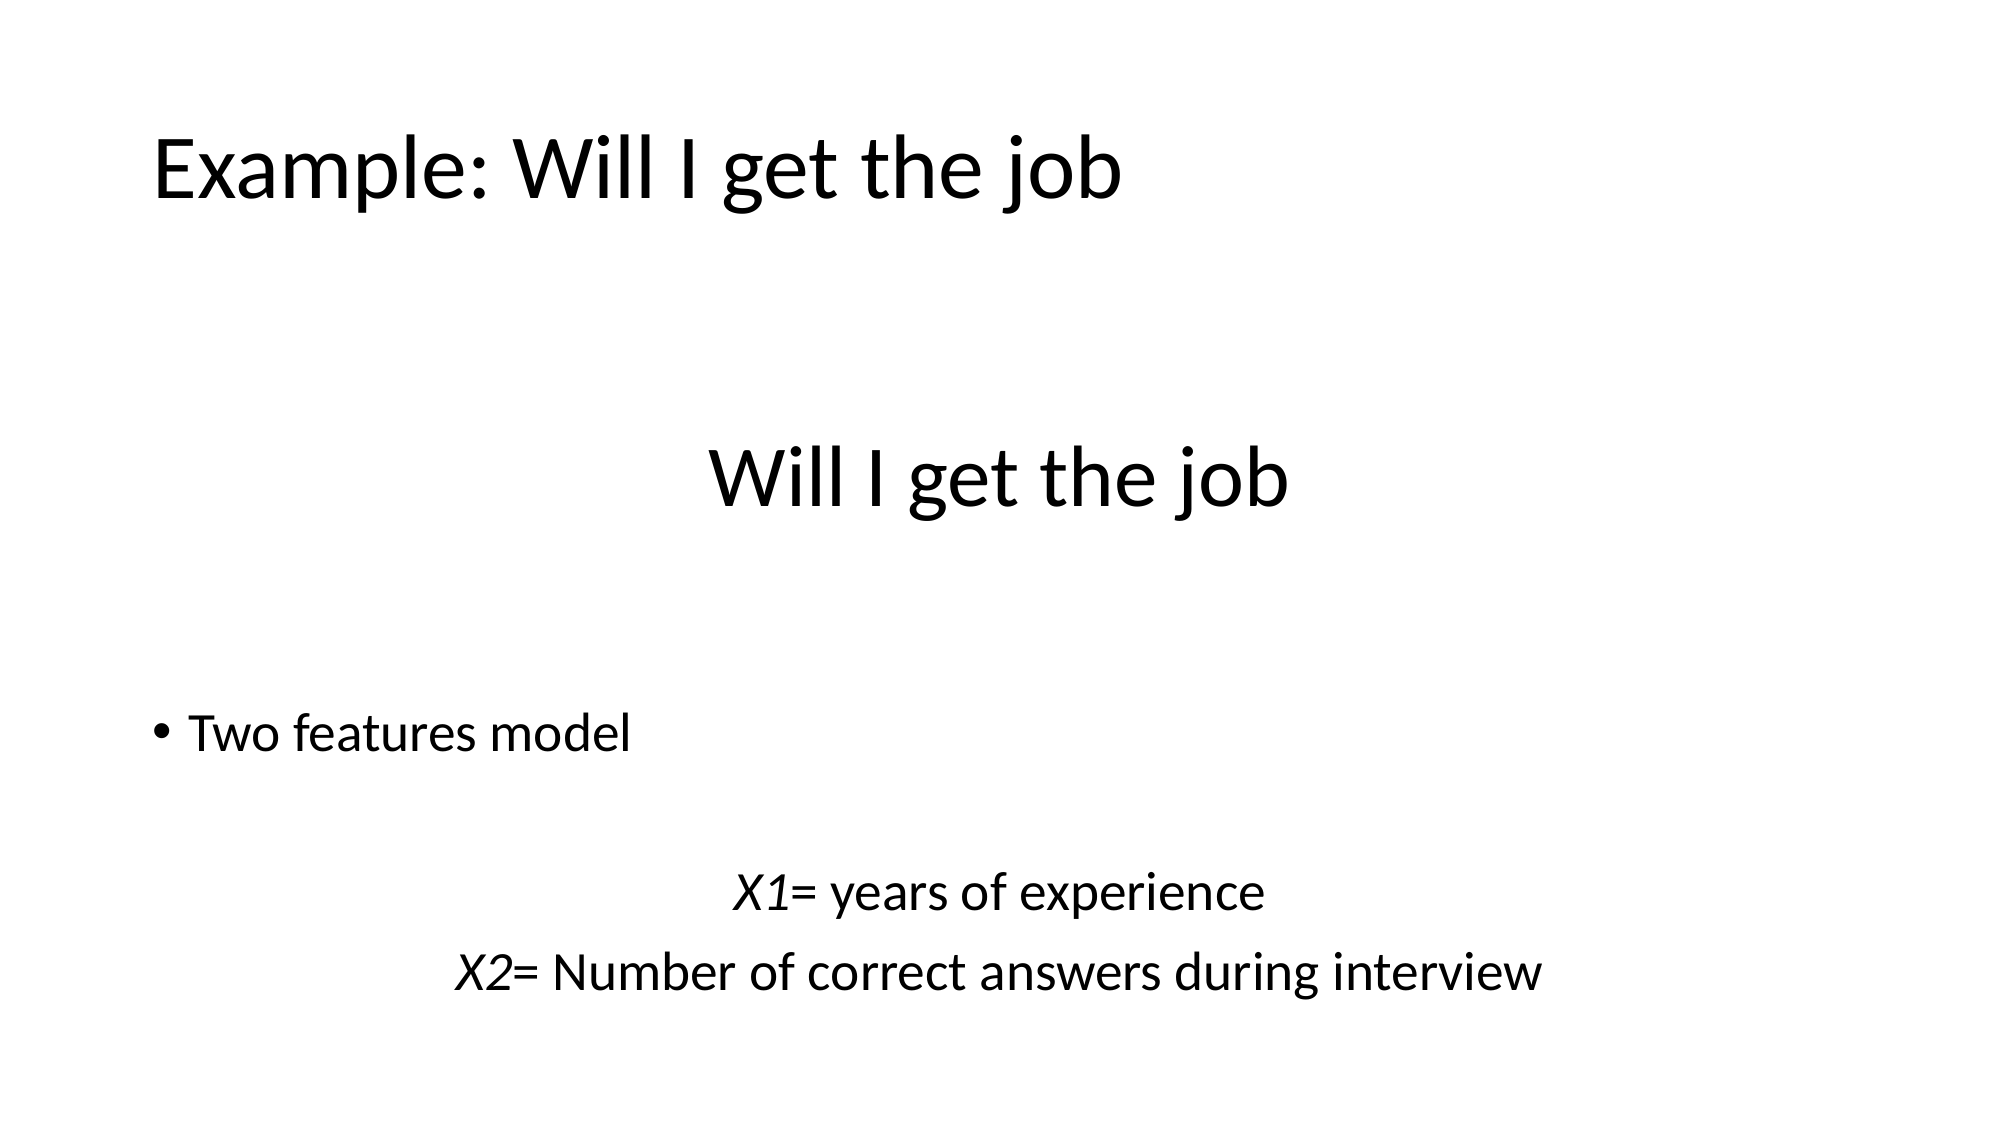

# Example: Will I get the job

Will I get the job

Two features model

X1= years of experience
X2= Number of correct answers during interview